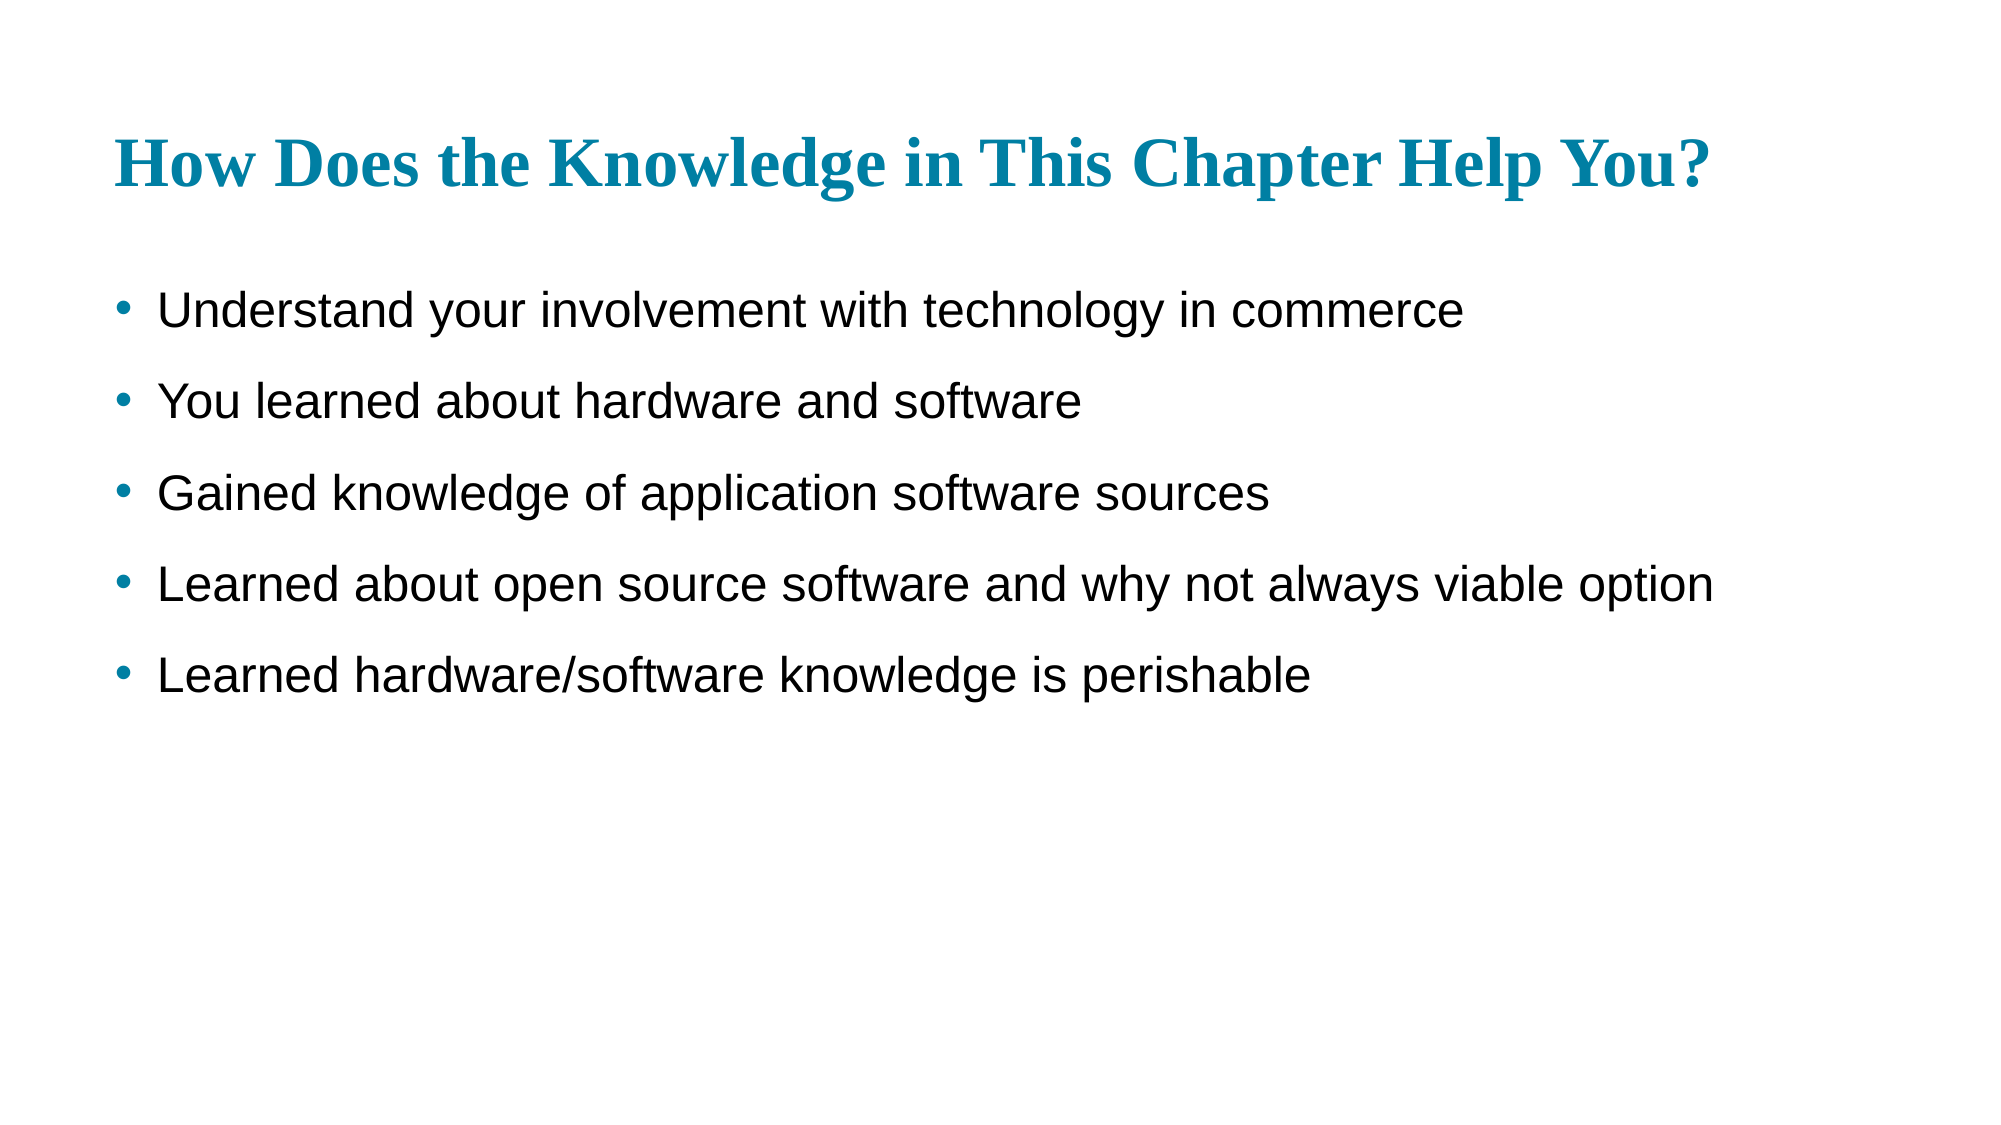

# How Does the Knowledge in This Chapter Help You?
Understand your involvement with technology in commerce
You learned about hardware and software
Gained knowledge of application software sources
Learned about open source software and why not always viable option
Learned hardware/software knowledge is perishable